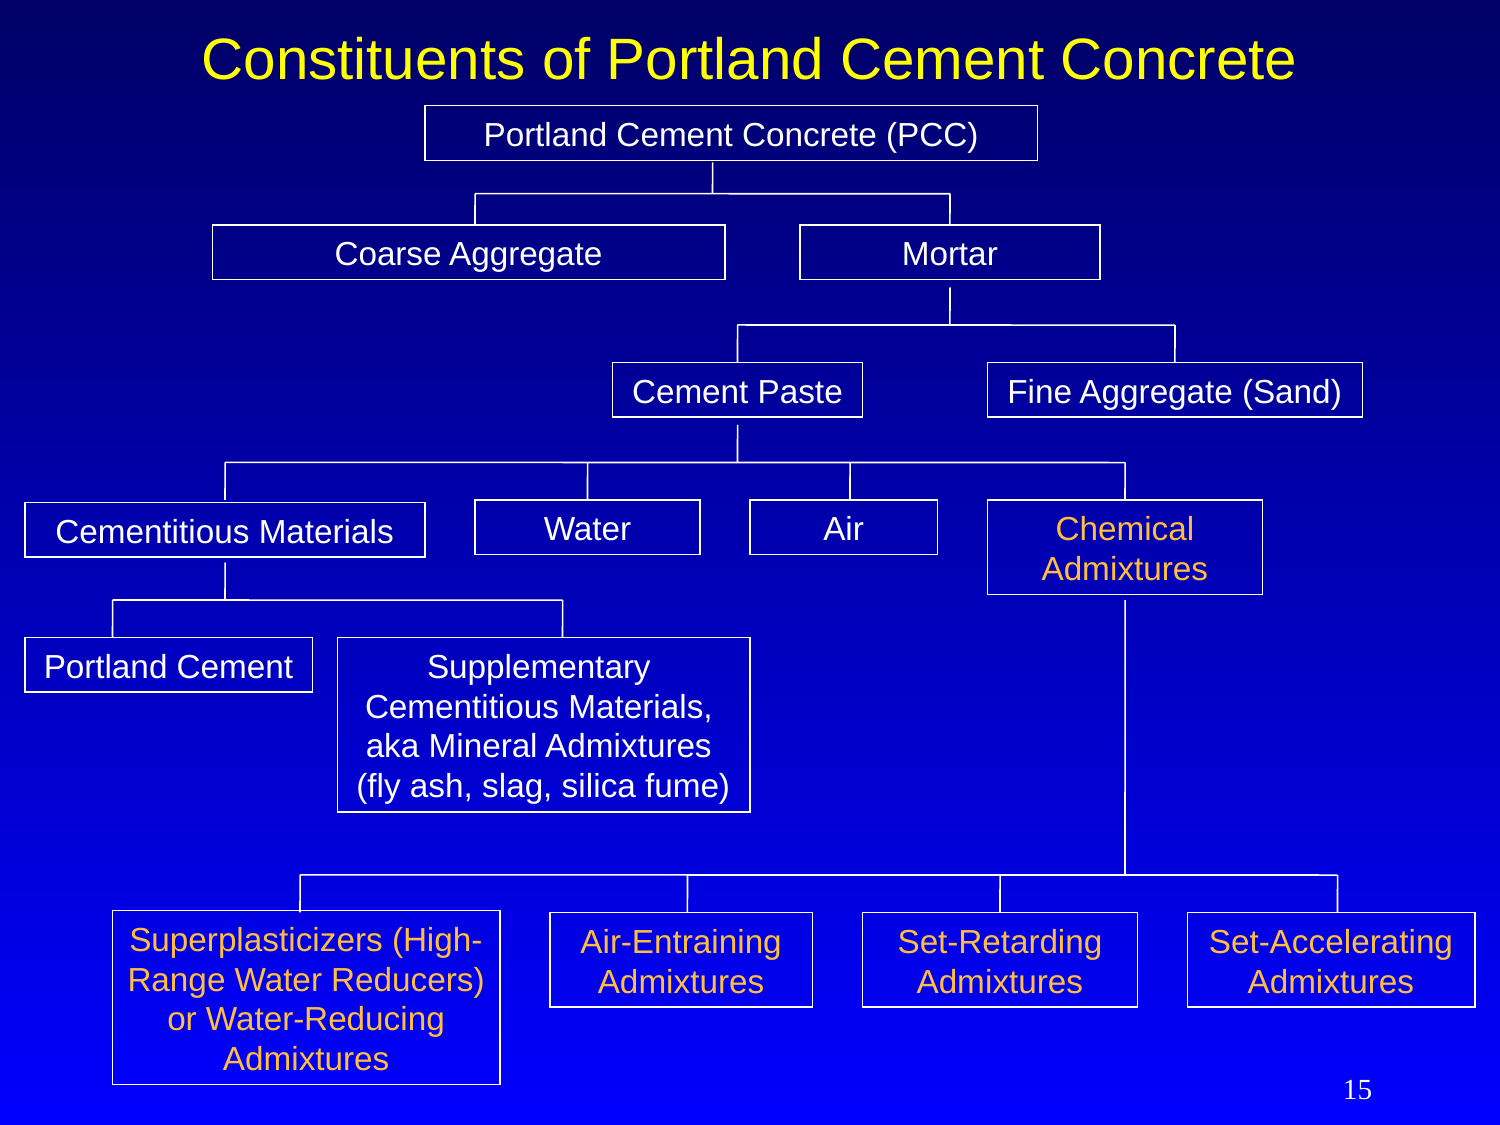

# Constituents of Portland Cement Concrete
Portland Cement Concrete (PCC)

Coarse Aggregate
Mortar

Cement Paste
Fine Aggregate (Sand)

Water
Air
Chemical Admixtures
Cementitious Materials

Portland Cement
Supplementary
Cementitious Materials,
aka Mineral Admixtures
(fly ash, slag, silica fume)

Superplasticizers (High-Range Water Reducers) or Water-Reducing Admixtures
Air-Entraining Admixtures
Set-Retarding Admixtures
Set-Accelerating Admixtures
15